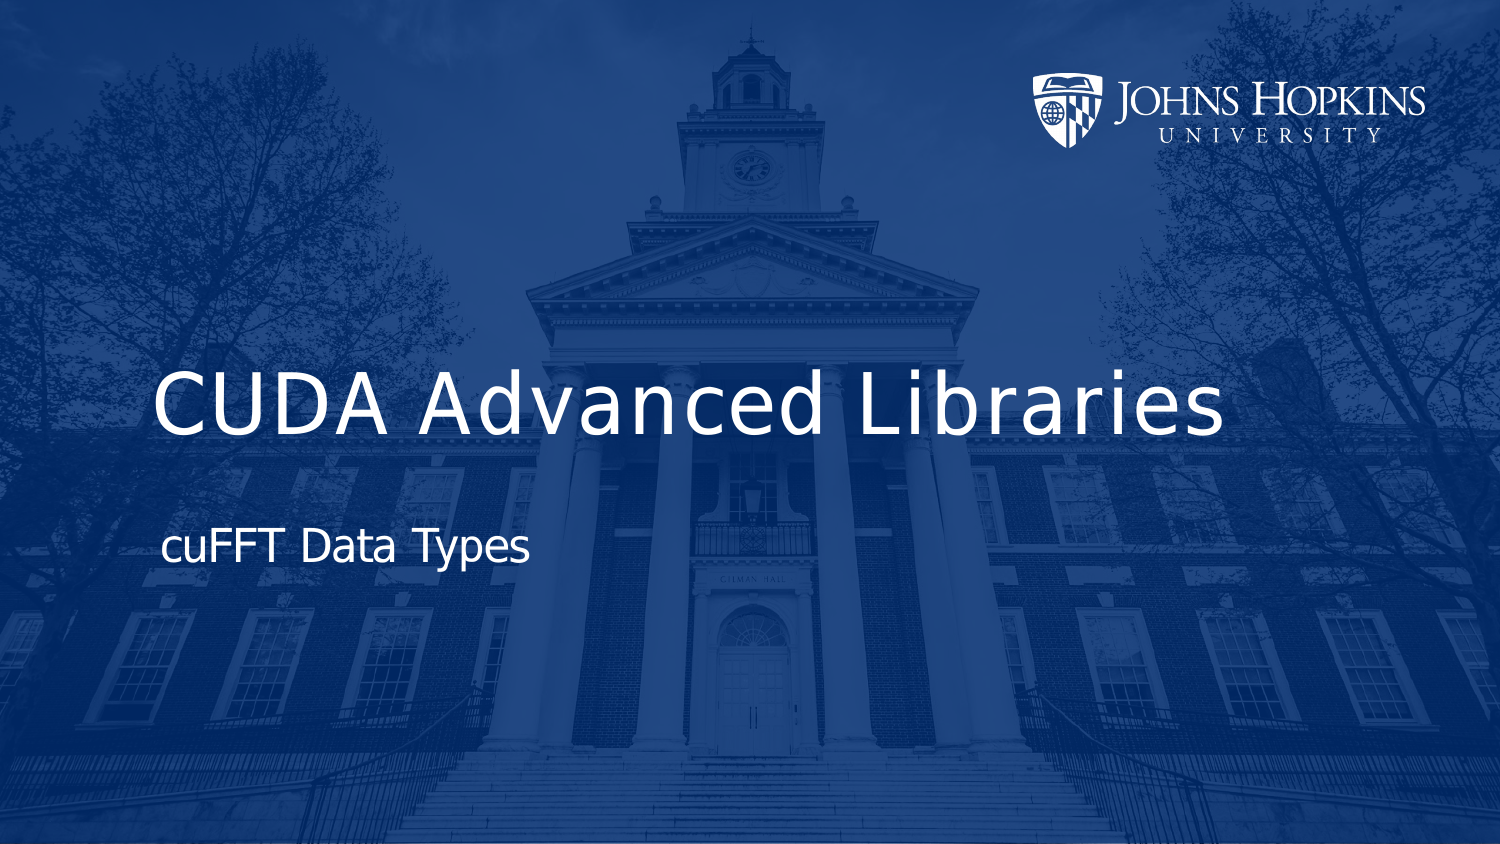

# CUDA Advanced Libraries
cuFFT Data Types